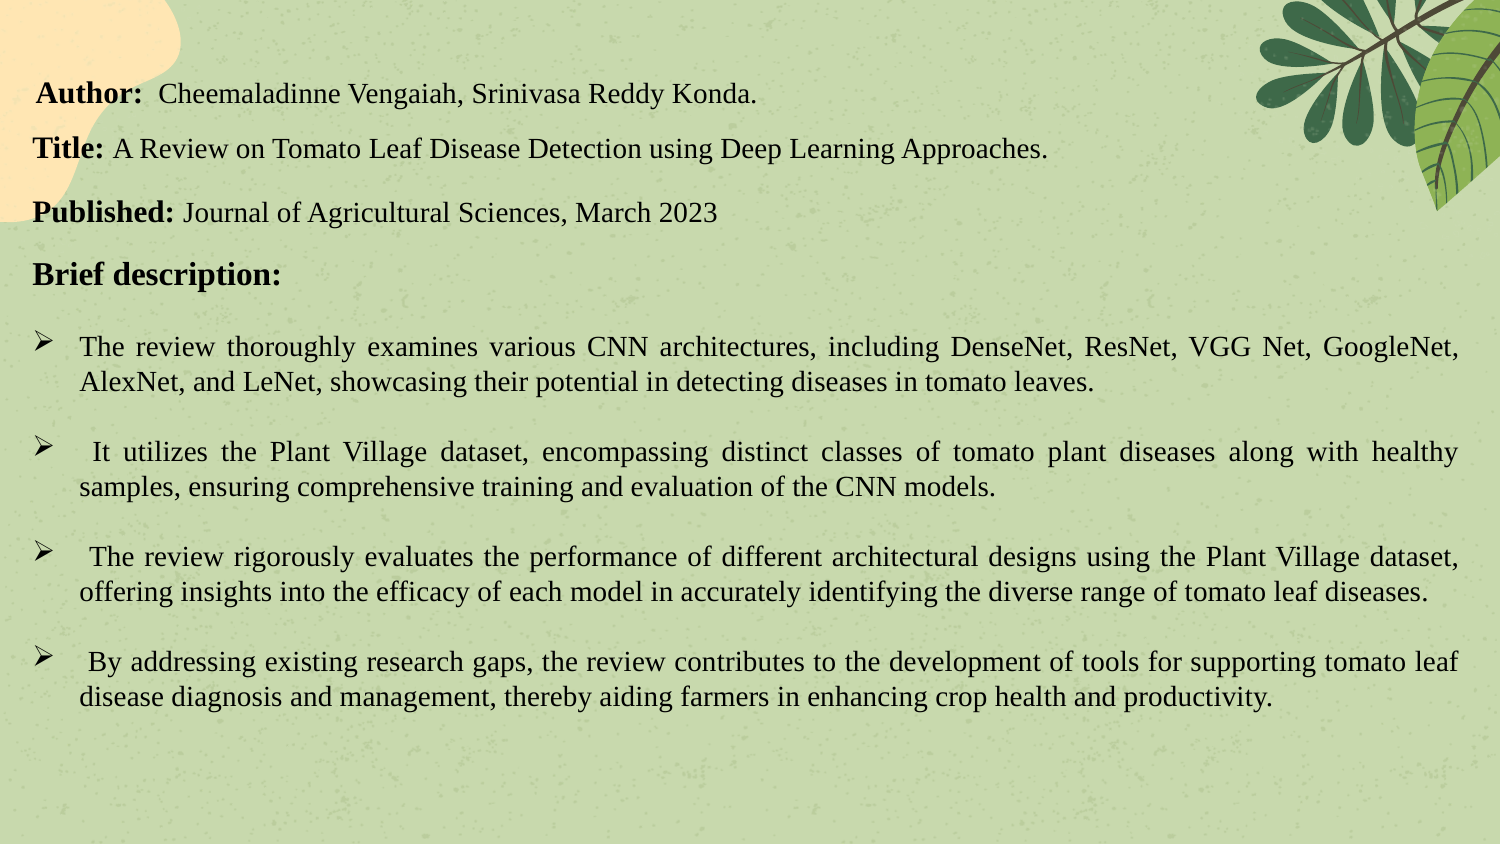

Author:  Cheemaladinne Vengaiah, Srinivasa Reddy Konda.
Title: A Review on Tomato Leaf Disease Detection using Deep Learning Approaches.
Published: Journal of Agricultural Sciences, March 2023
Brief description:

The review thoroughly examines various CNN architectures, including DenseNet, ResNet, VGG Net, GoogleNet, AlexNet, and LeNet, showcasing their potential in detecting diseases in tomato leaves.

 It utilizes the Plant Village dataset, encompassing distinct classes of tomato plant diseases along with healthy samples, ensuring comprehensive training and evaluation of the CNN models.

 The review rigorously evaluates the performance of different architectural designs using the Plant Village dataset, offering insights into the efficacy of each model in accurately identifying the diverse range of tomato leaf diseases.

 By addressing existing research gaps, the review contributes to the development of tools for supporting tomato leaf disease diagnosis and management, thereby aiding farmers in enhancing crop health and productivity.